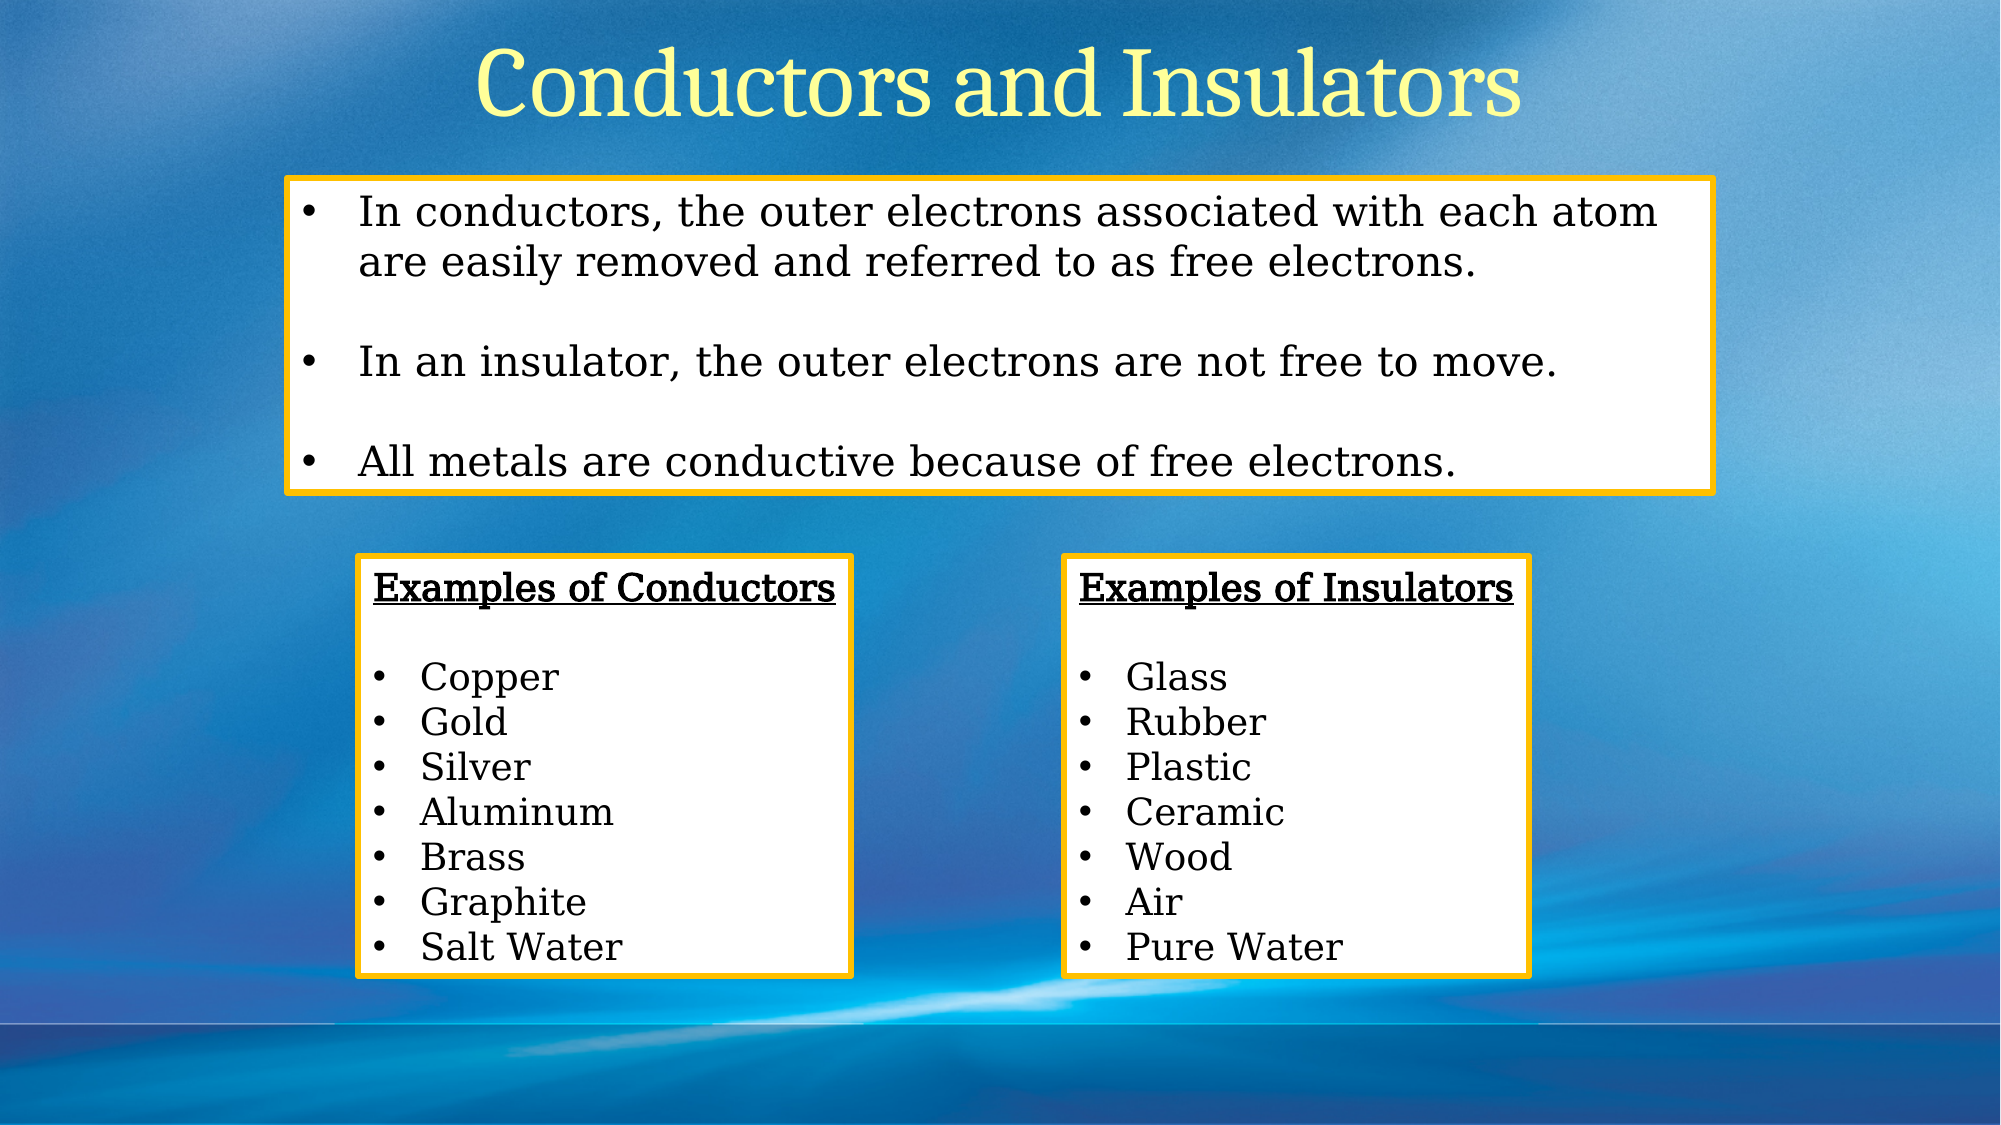

# Conductors and Insulators
In conductors, the outer electrons associated with each atom are easily removed and referred to as free electrons.

In an insulator, the outer electrons are not free to move.

All metals are conductive because of free electrons.
Examples of Conductors

Copper
Gold
Silver
Aluminum
Brass
Graphite
Salt Water
Examples of Insulators

Glass
Rubber
Plastic
Ceramic
Wood
Air
Pure Water